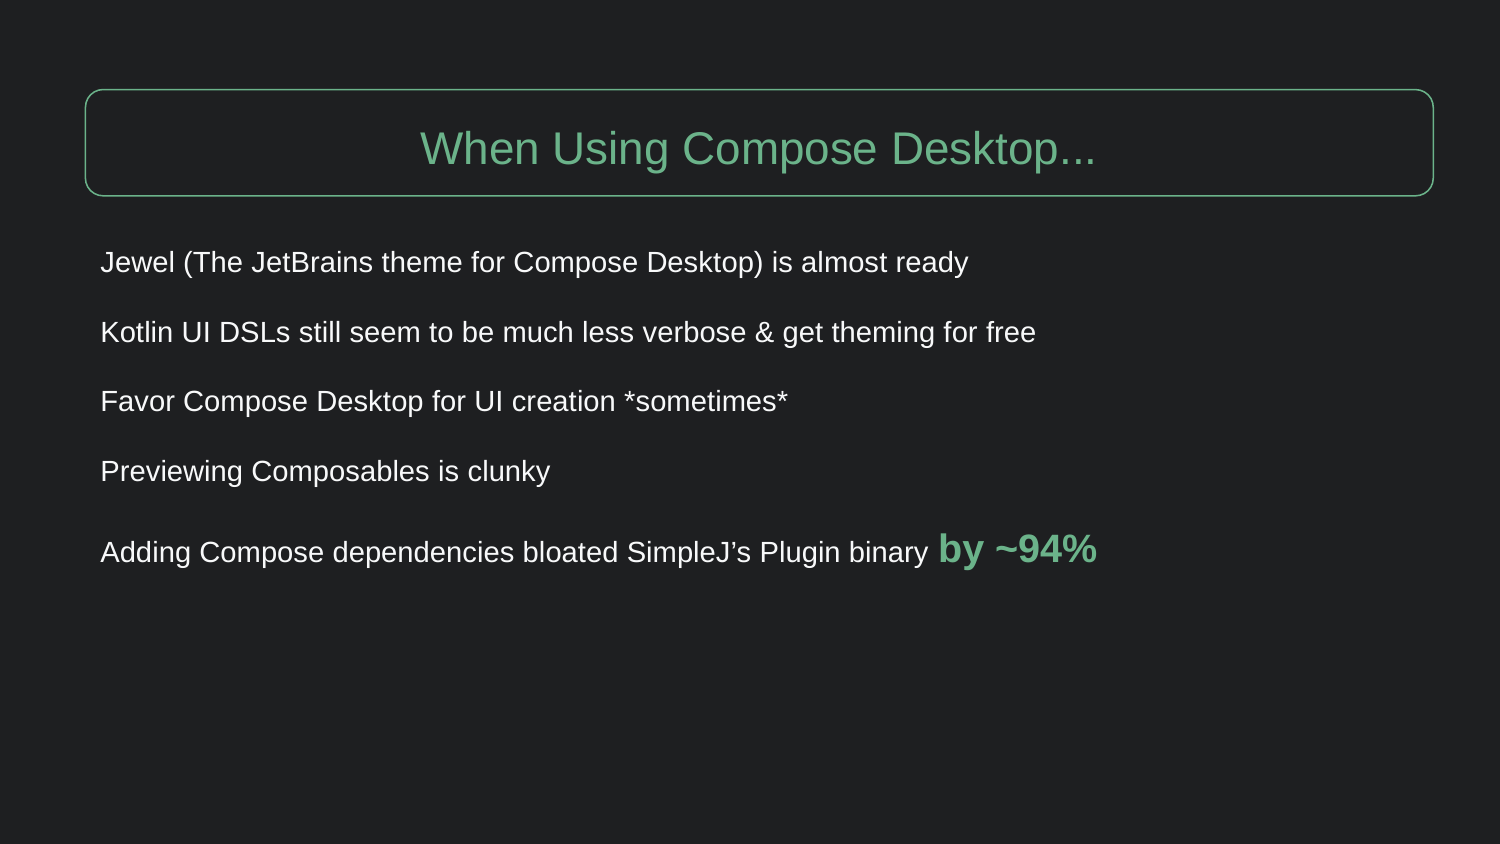

#ᴅʟᴘ_MICRODOT [{'title': 'Data Security Classification', 'text': 'Confidential'}, {'title': 'doc_id', 'text': '12JUmWeewr_0-FSgFp6q-ePuR78R652-tUpR5pDG63Us'}]_END

When Using Compose Desktop...
Jewel (The JetBrains theme for Compose Desktop) is almost ready

Kotlin UI DSLs still seem to be much less verbose & get theming for free

Favor Compose Desktop for UI creation *sometimes*

Previewing Composables is clunky

Adding Compose dependencies bloated SimpleJ’s Plugin binary by ~94%